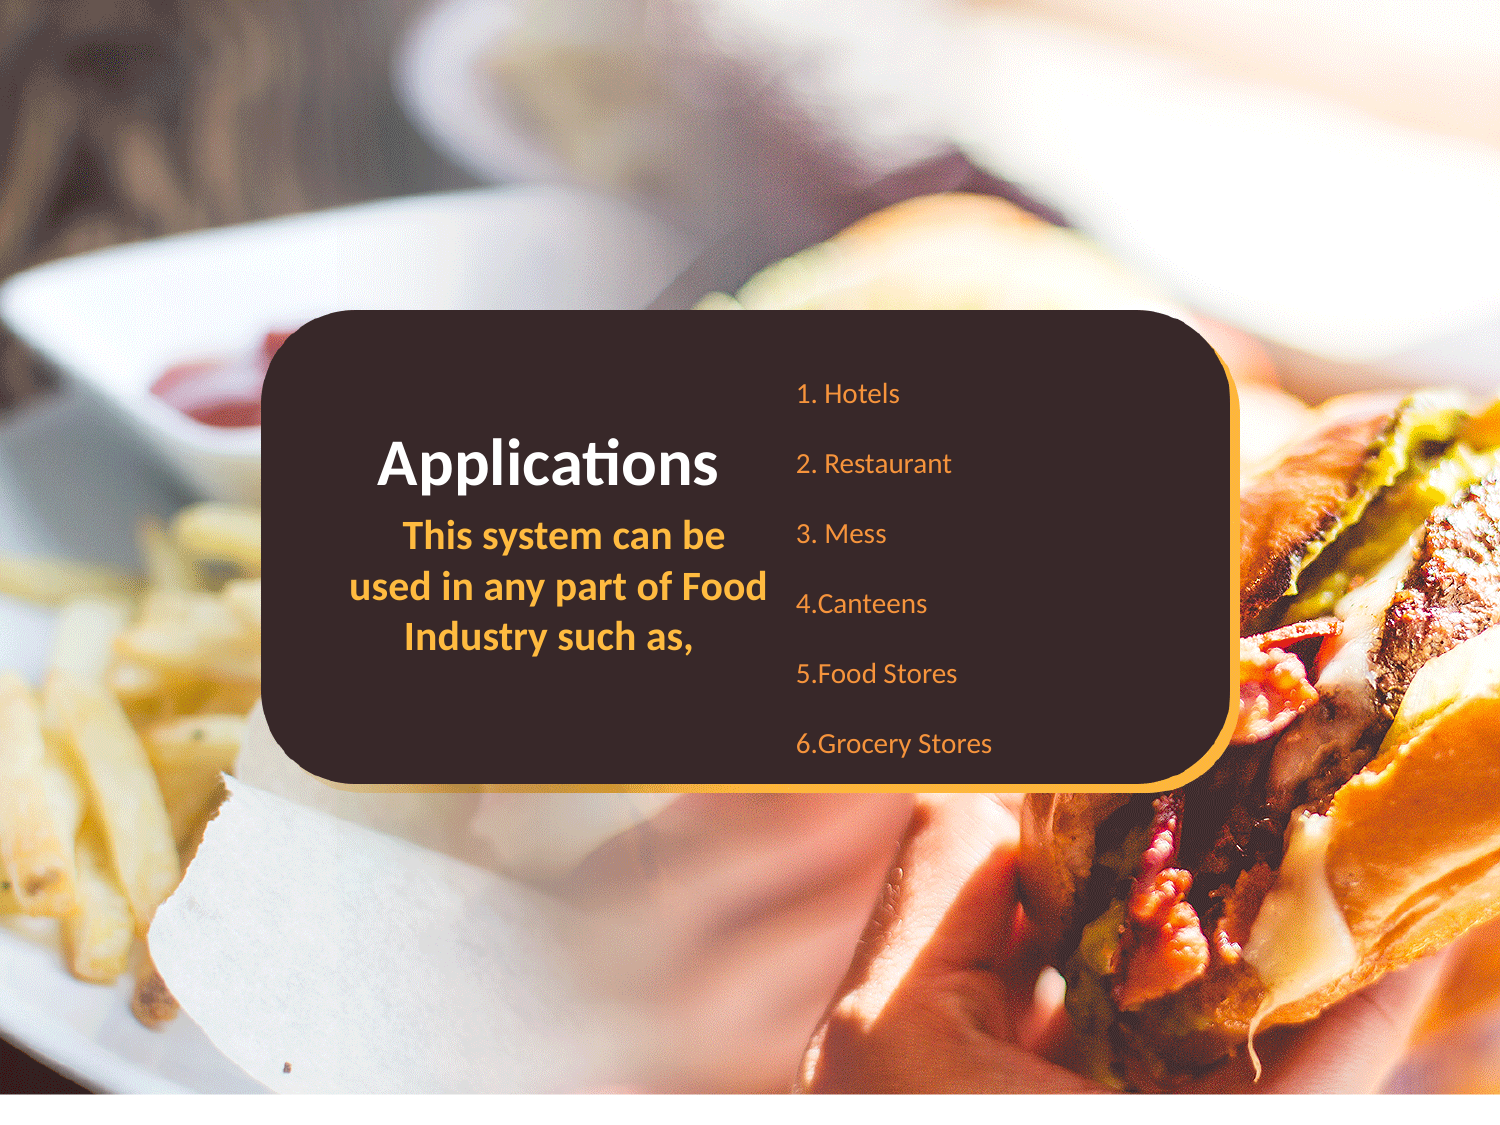

Hotels
 Restaurant
 Mess
Canteens
Food Stores
Grocery Stores

Applications
 This system can be
used in any part of Food Industry such as,